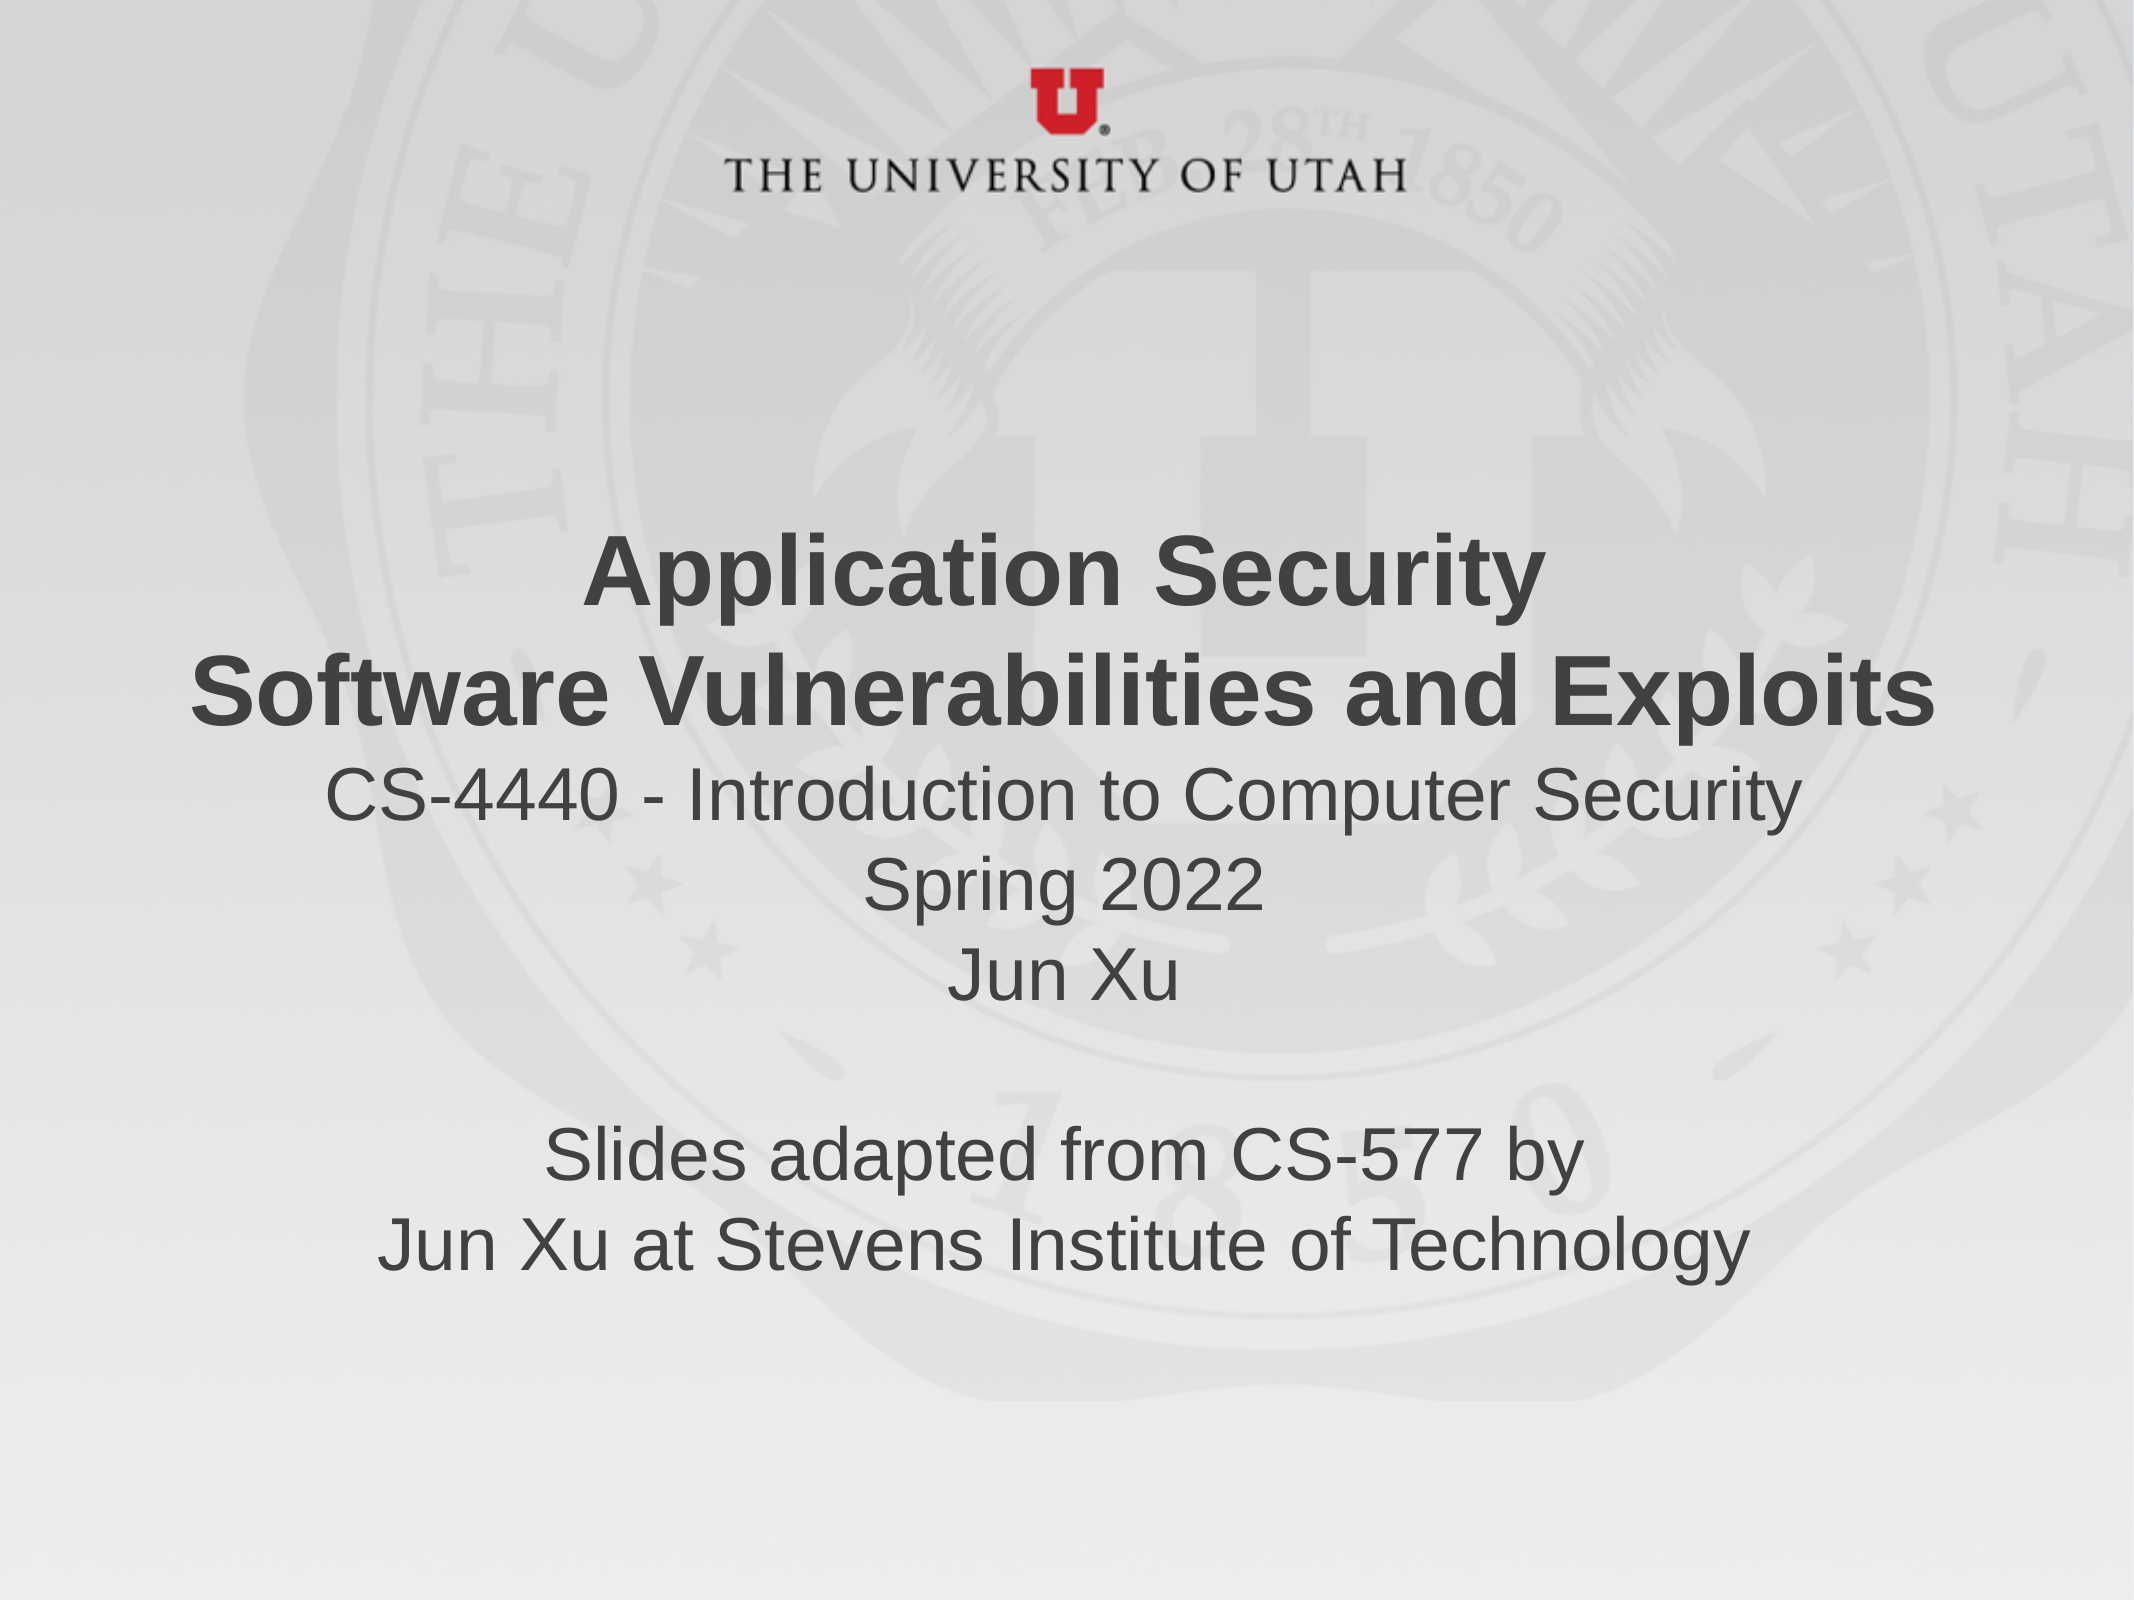

# Application Security Software Vulnerabilities and Exploits CS-4440 - Introduction to Computer Security Spring 2022 Jun Xu Slides adapted from CS-577 by Jun Xu at Stevens Institute of Technology